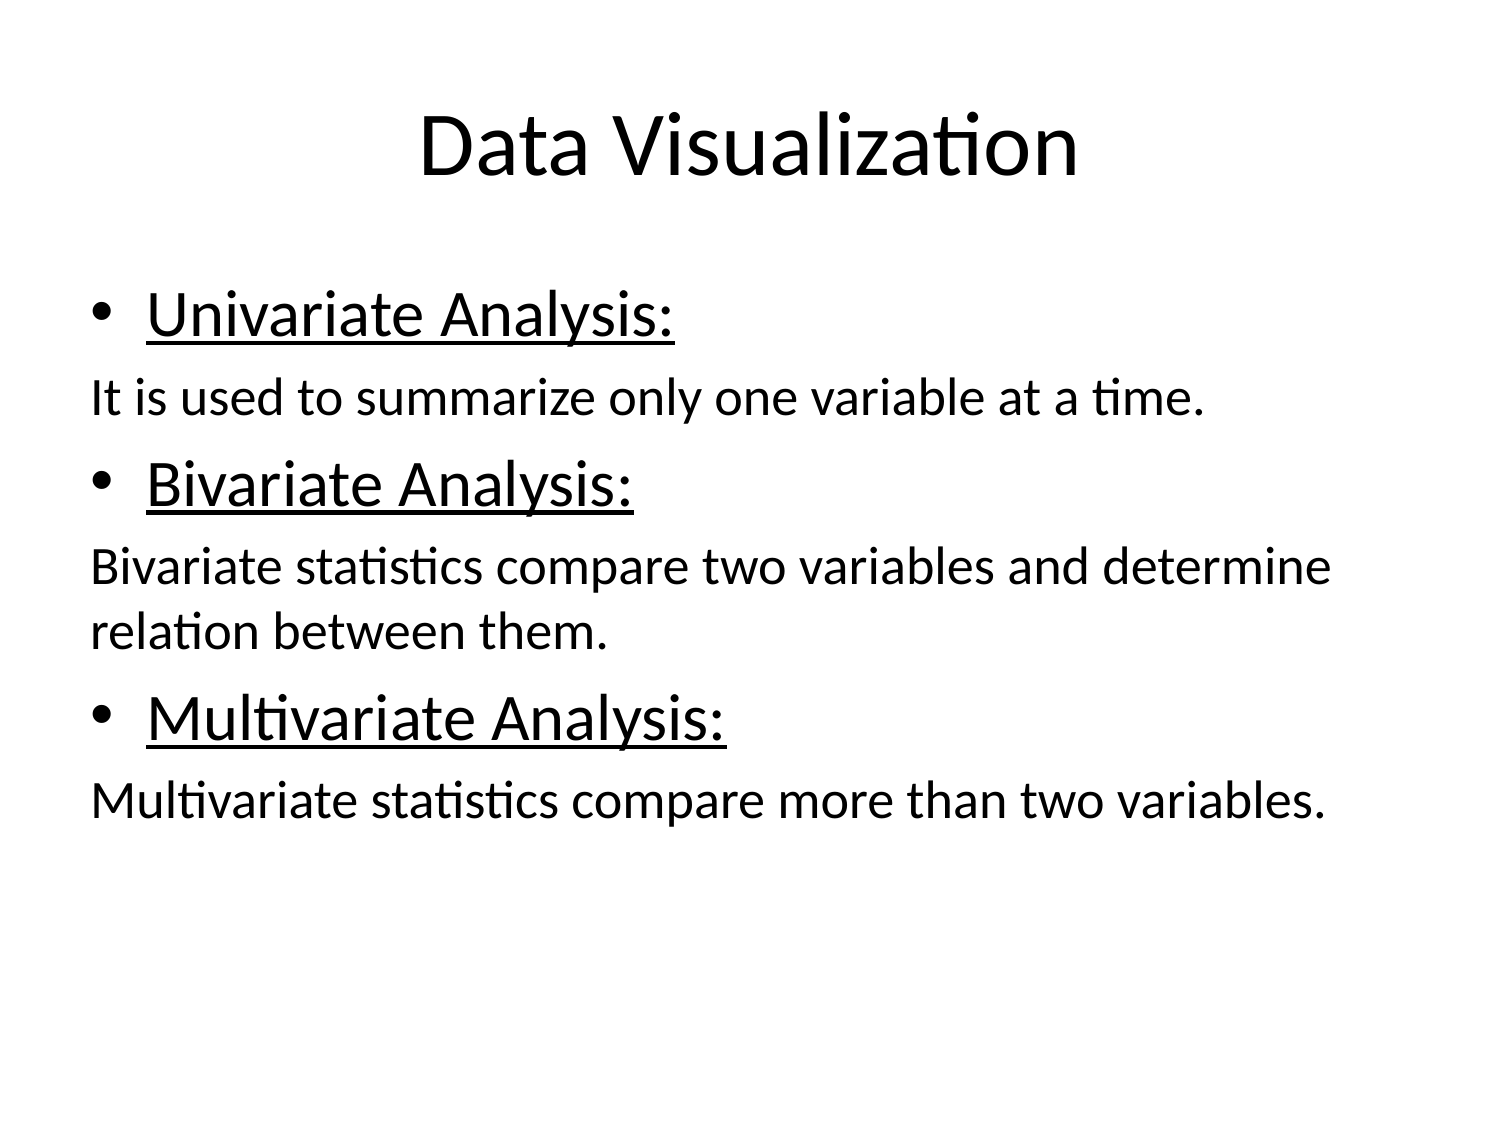

# Data Visualization
Univariate Analysis:
It is used to summarize only one variable at a time.
Bivariate Analysis:
Bivariate statistics compare two variables and determine relation between them.
Multivariate Analysis:
Multivariate statistics compare more than two variables.